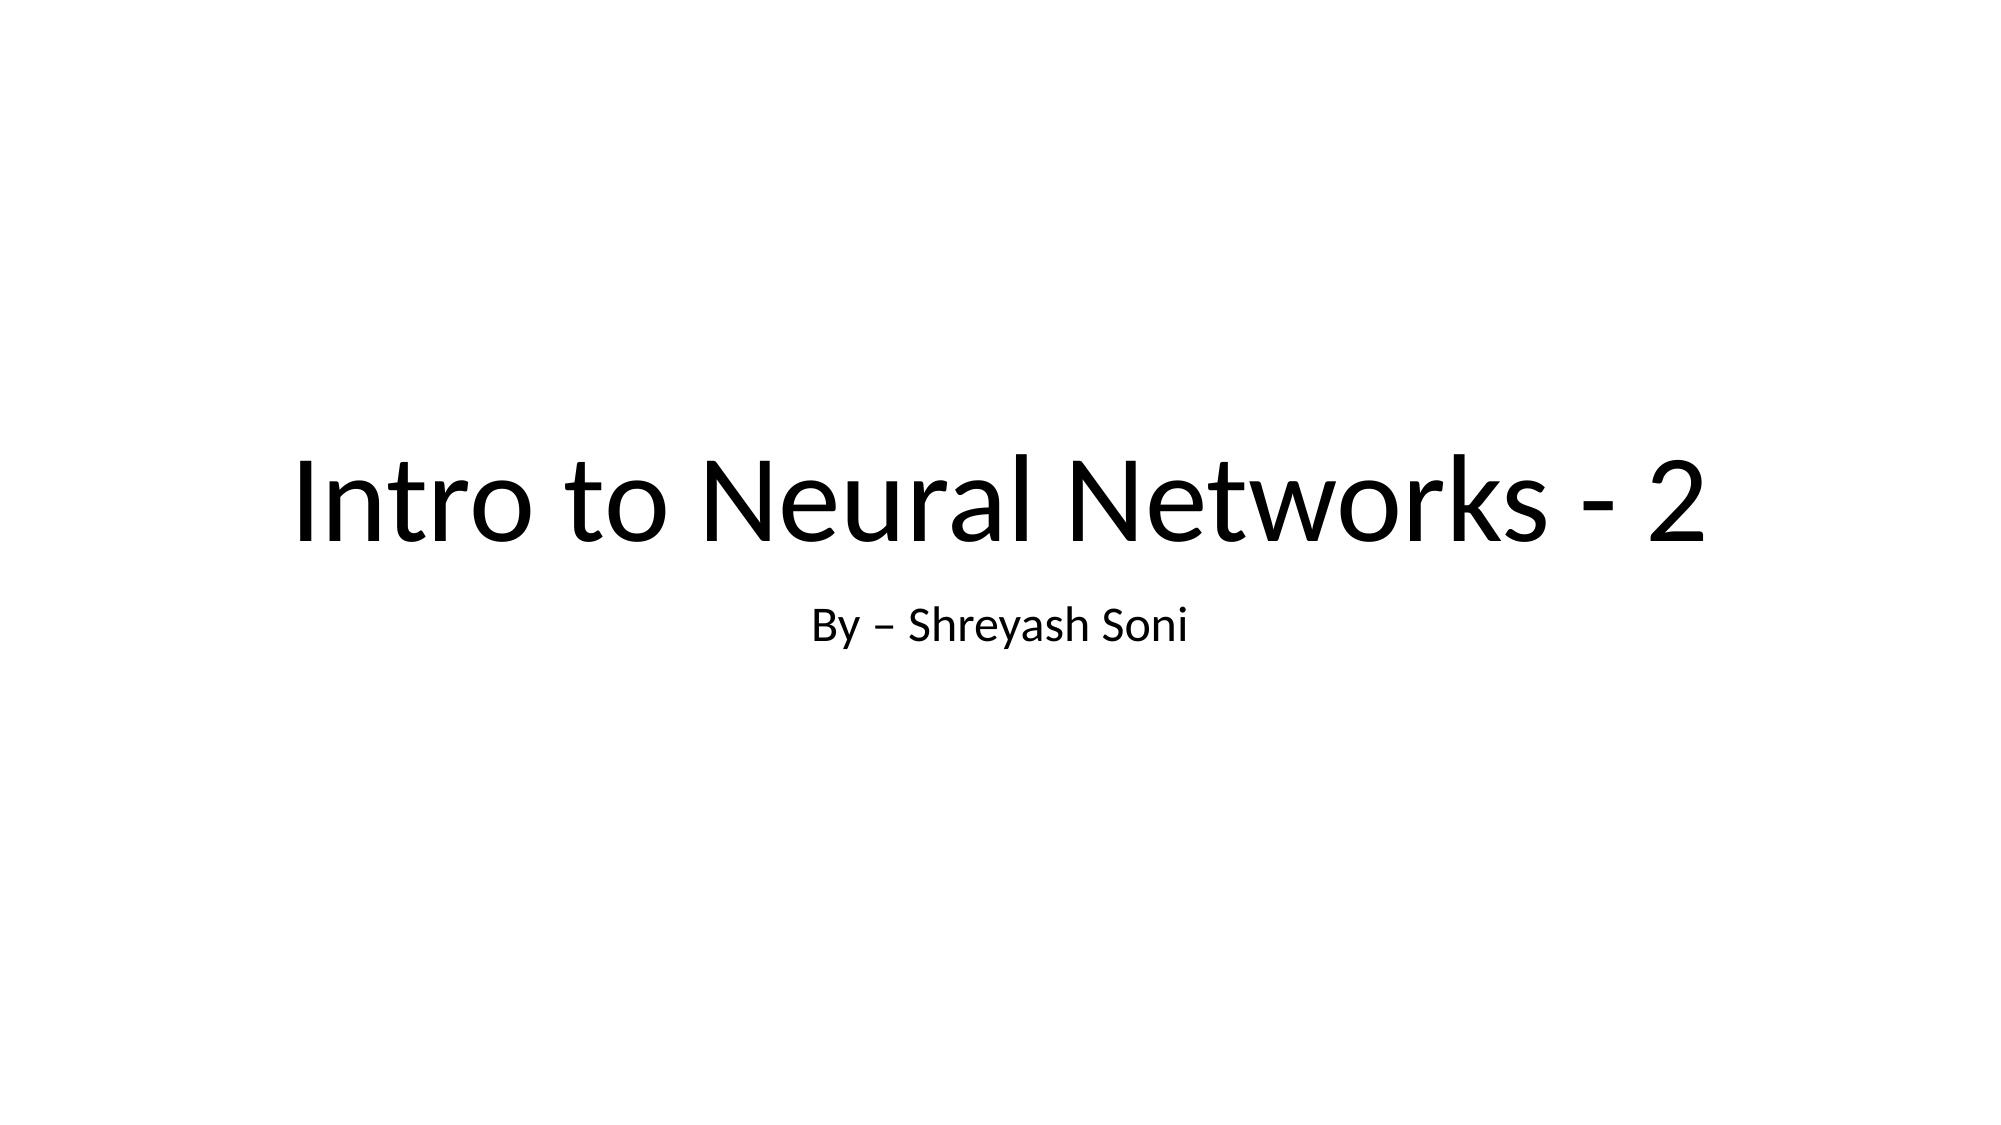

# Intro to Neural Networks - 2
By – Shreyash Soni